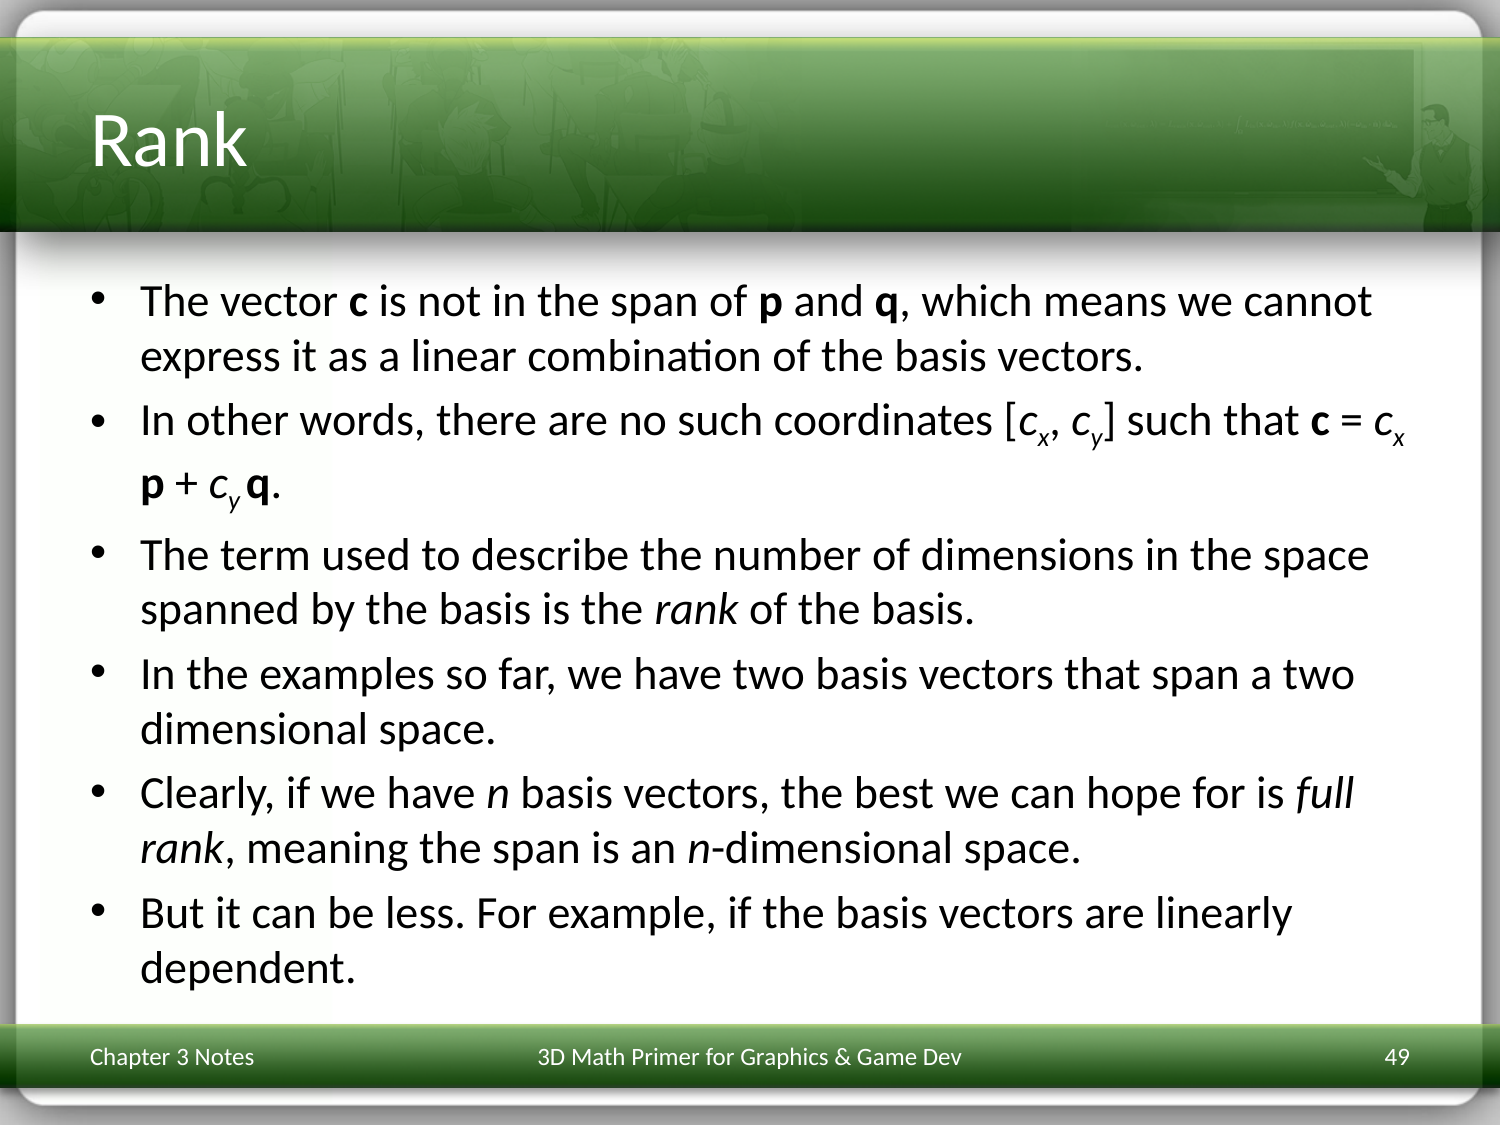

# Rank
The vector c is not in the span of p and q, which means we cannot express it as a linear combination of the basis vectors.
In other words, there are no such coordinates [cx, cy] such that c = cx p + cy q.
The term used to describe the number of dimensions in the space spanned by the basis is the rank of the basis.
In the examples so far, we have two basis vectors that span a two dimensional space.
Clearly, if we have n basis vectors, the best we can hope for is full rank, meaning the span is an n-dimensional space.
But it can be less. For example, if the basis vectors are linearly dependent.
Chapter 3 Notes
3D Math Primer for Graphics & Game Dev
49